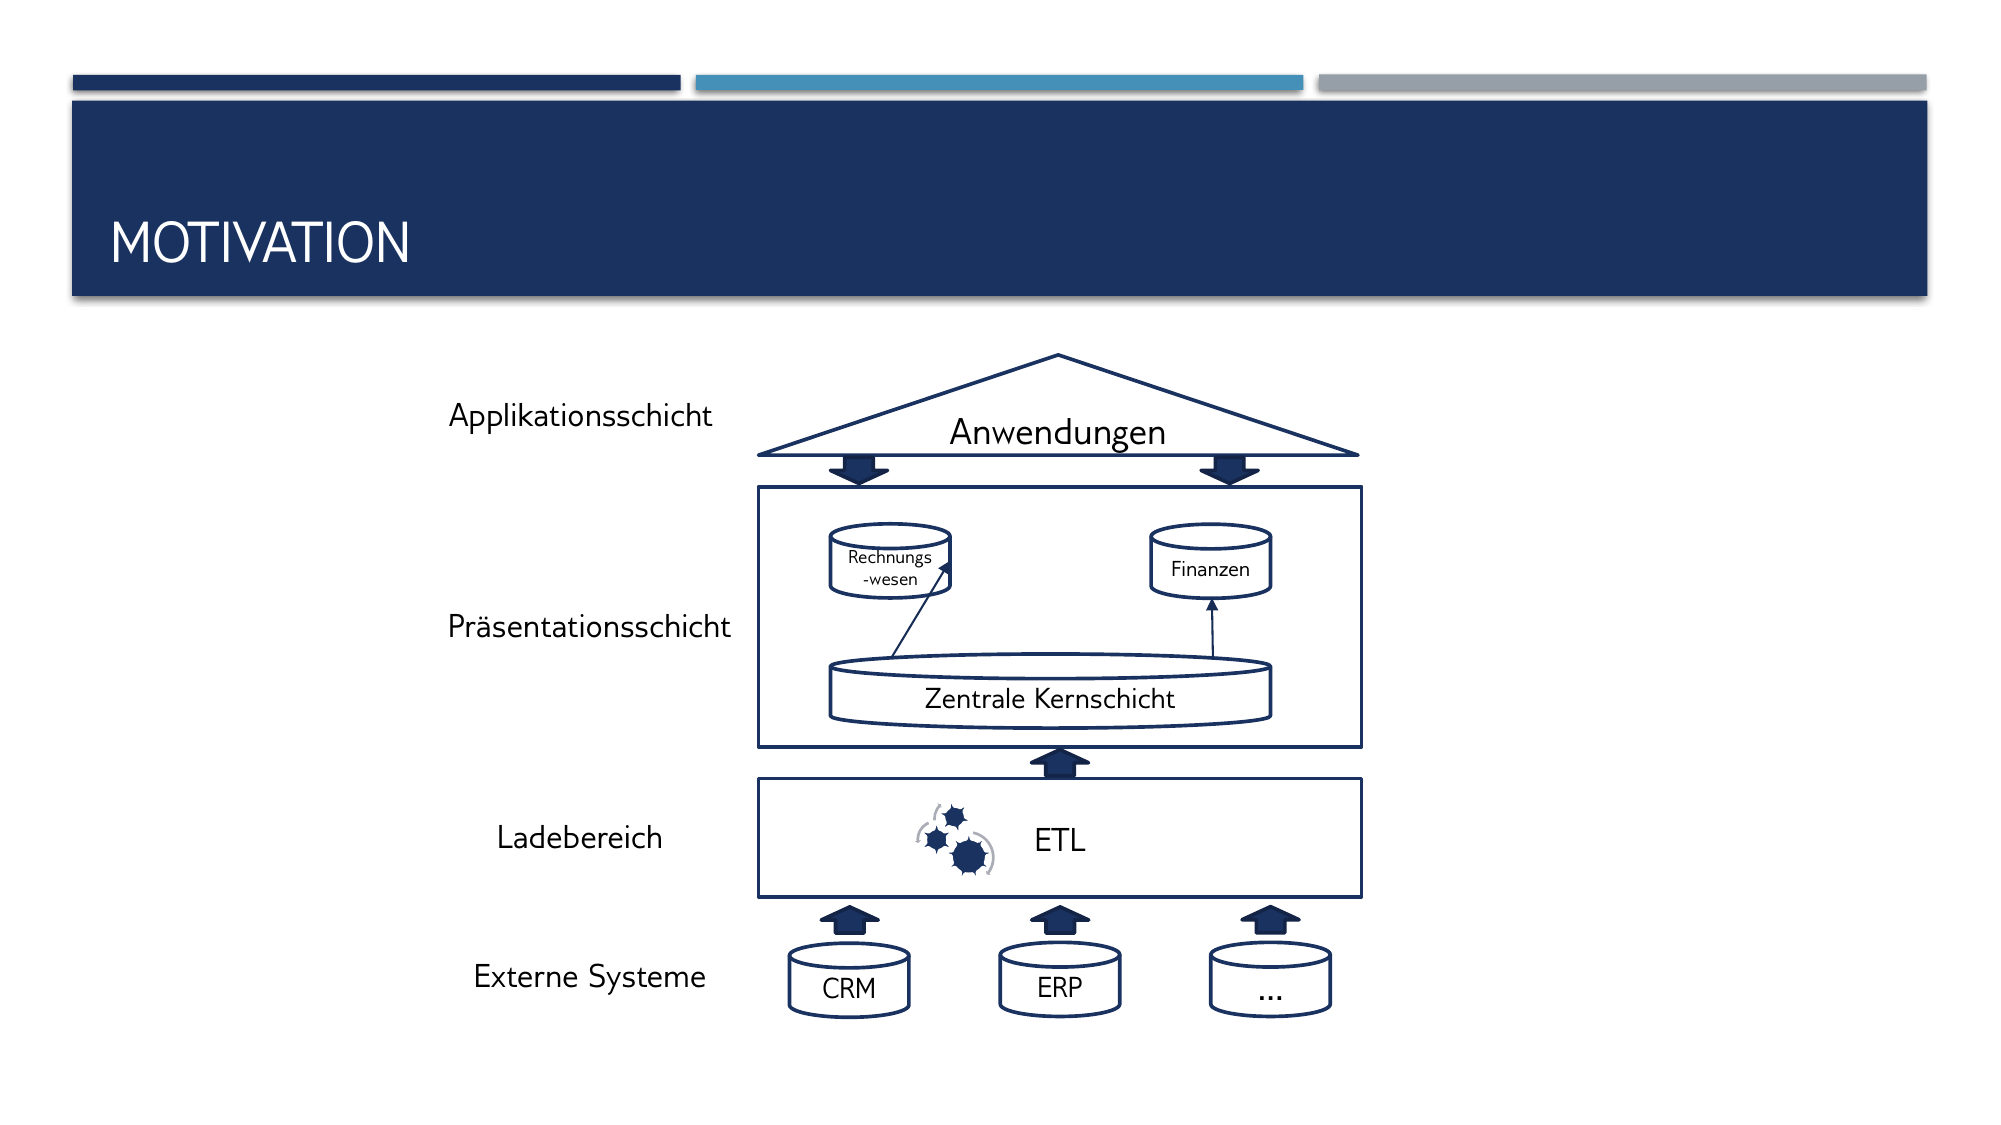

# MOTIVATION
Anwendungen
Applikationsschicht

Rechnungs-wesen
Finanzen
Präsentationsschicht
Zentrale Kernschicht

ETL

Ladebereich

ERP
…
CRM
Externe Systeme